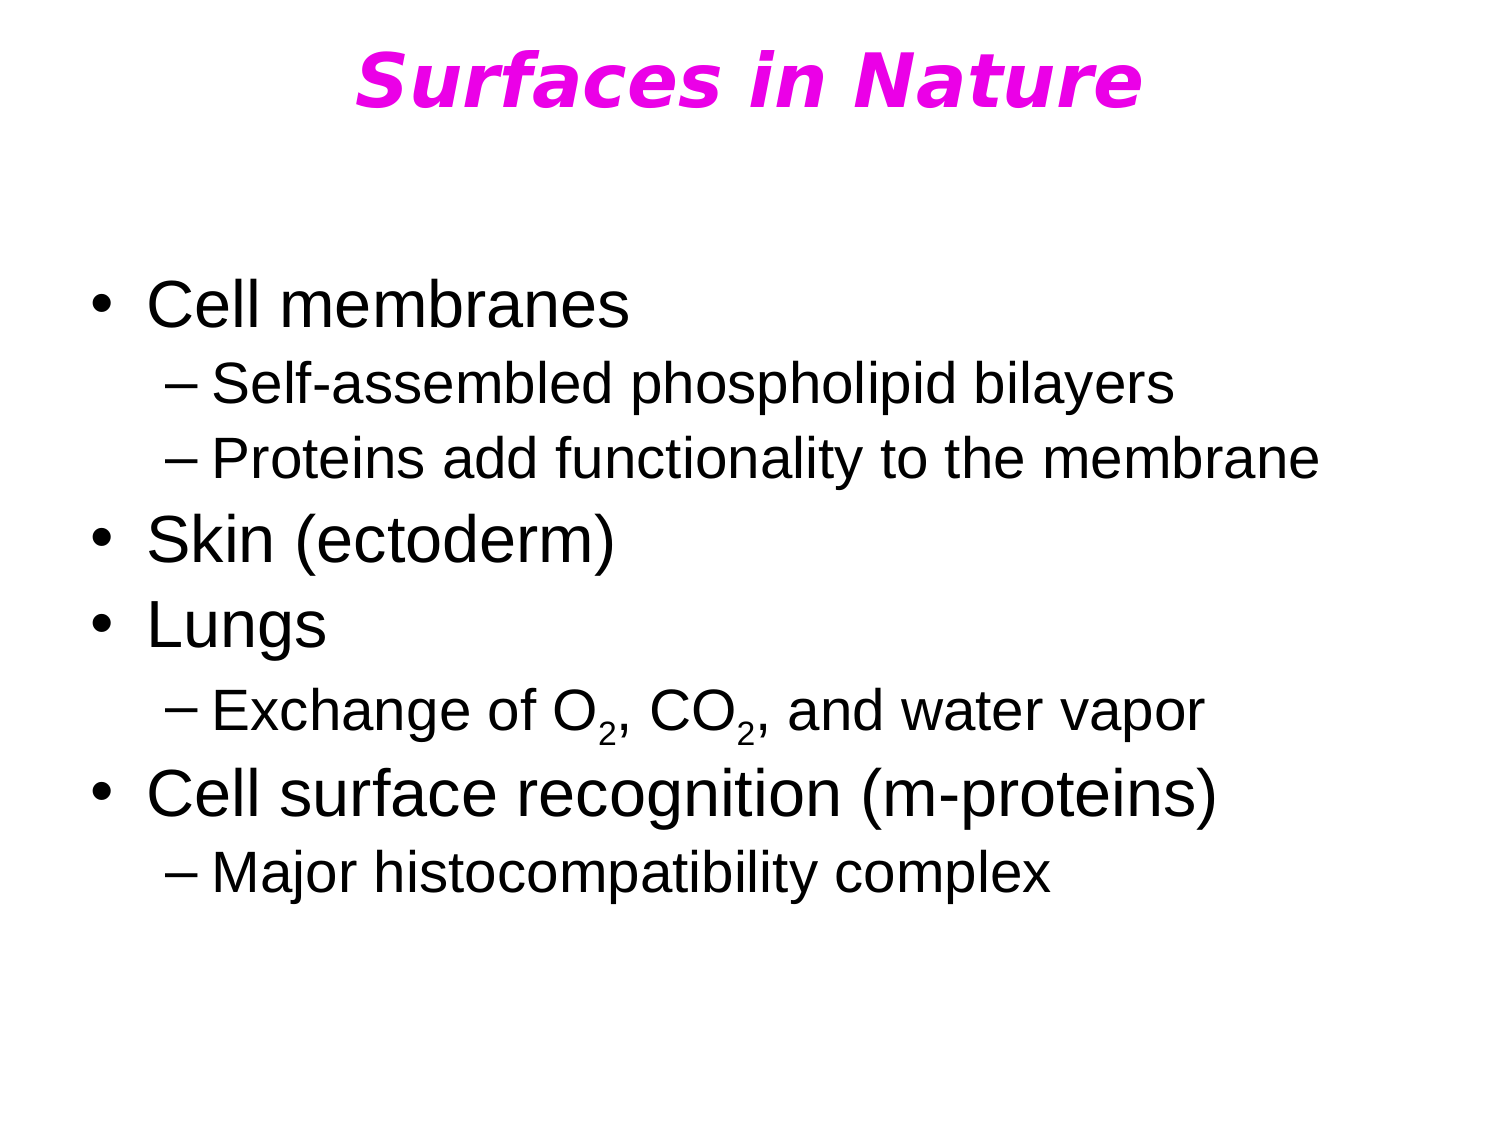

# Surfaces in Nature
Cell membranes
Self-assembled phospholipid bilayers
Proteins add functionality to the membrane
Skin (ectoderm)
Lungs
Exchange of O2, CO2, and water vapor
Cell surface recognition (m-proteins)
Major histocompatibility complex